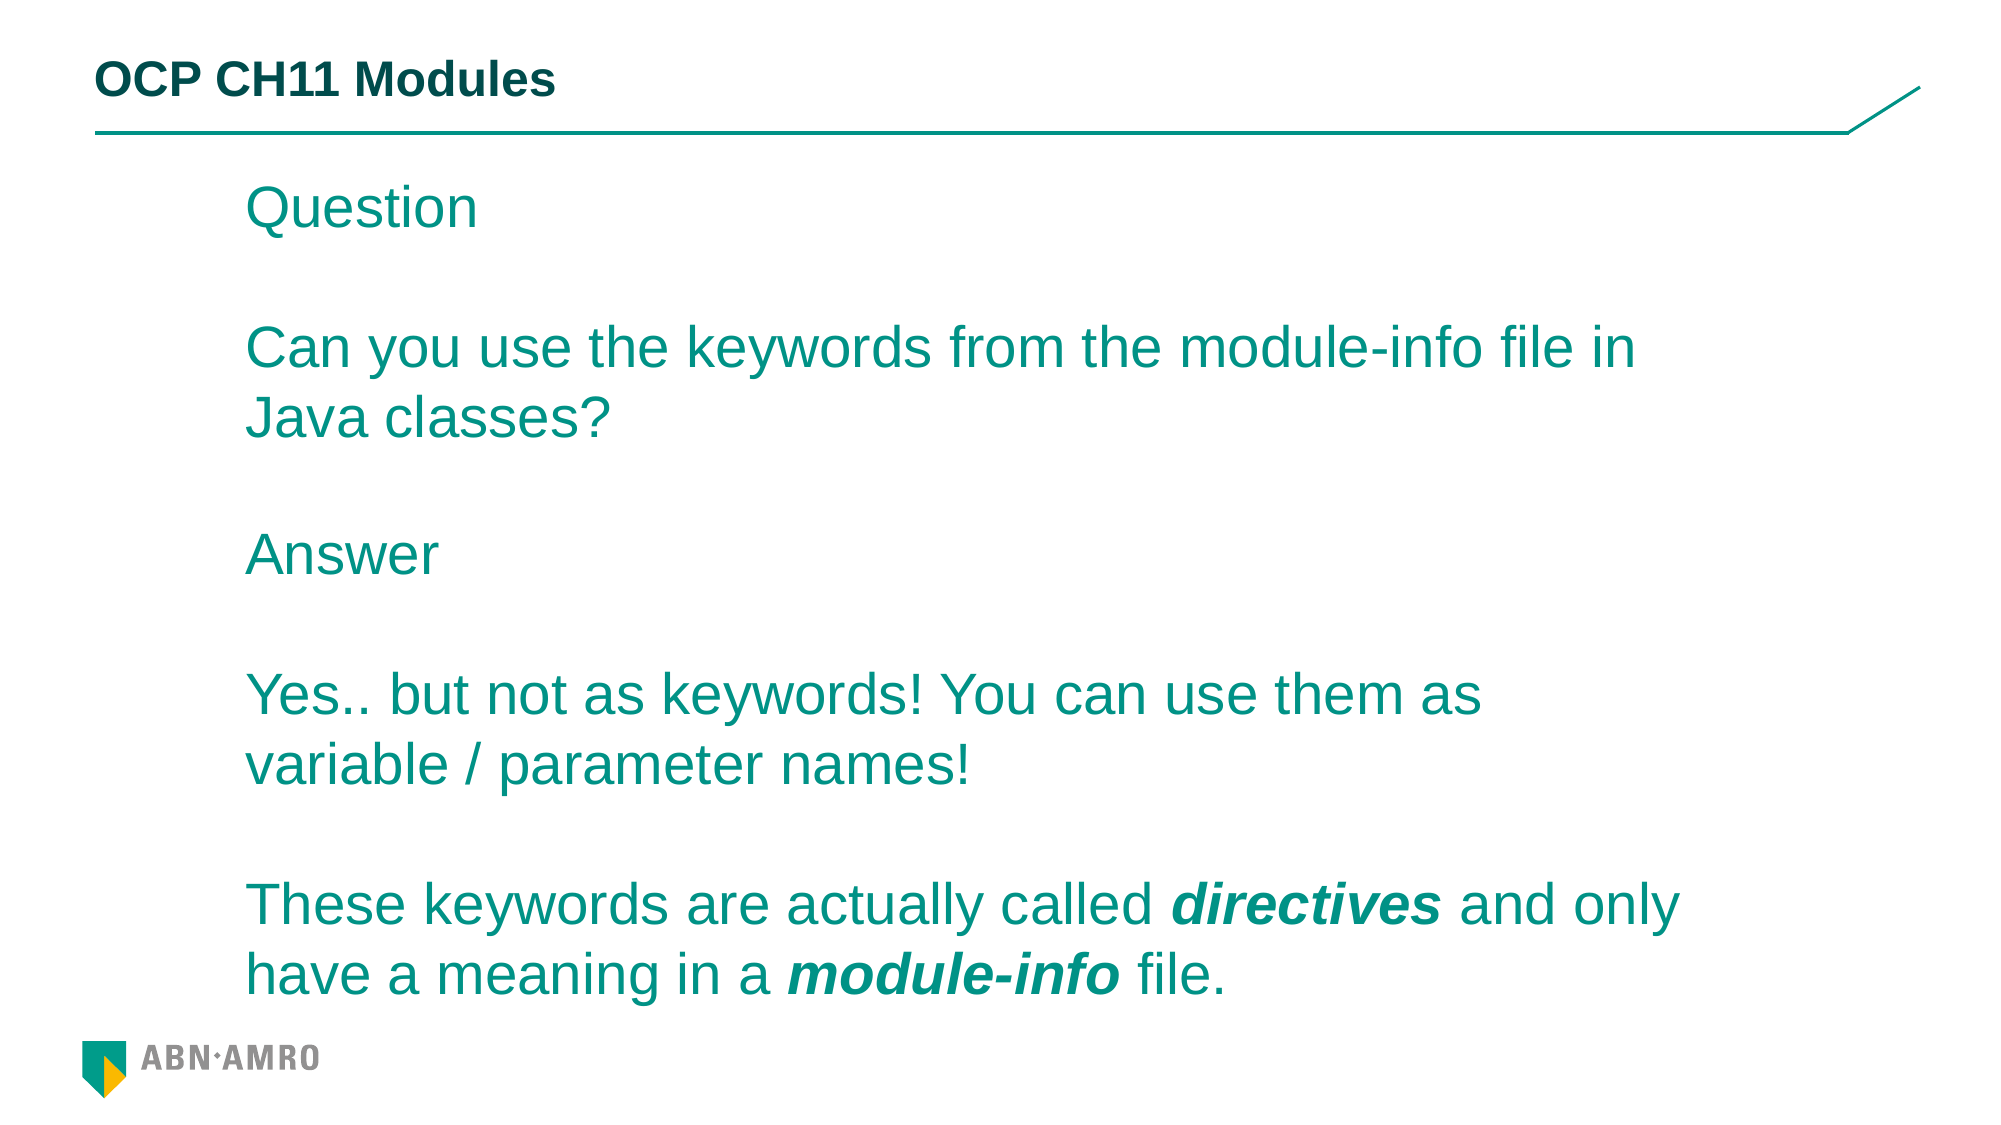

# OCP CH11 Modules
Question

Can you use the keywords from the module-info file in Java classes?
Answer

Yes.. but not as keywords! You can use them as variable / parameter names!

These keywords are actually called directives and only have a meaning in a module-info file.